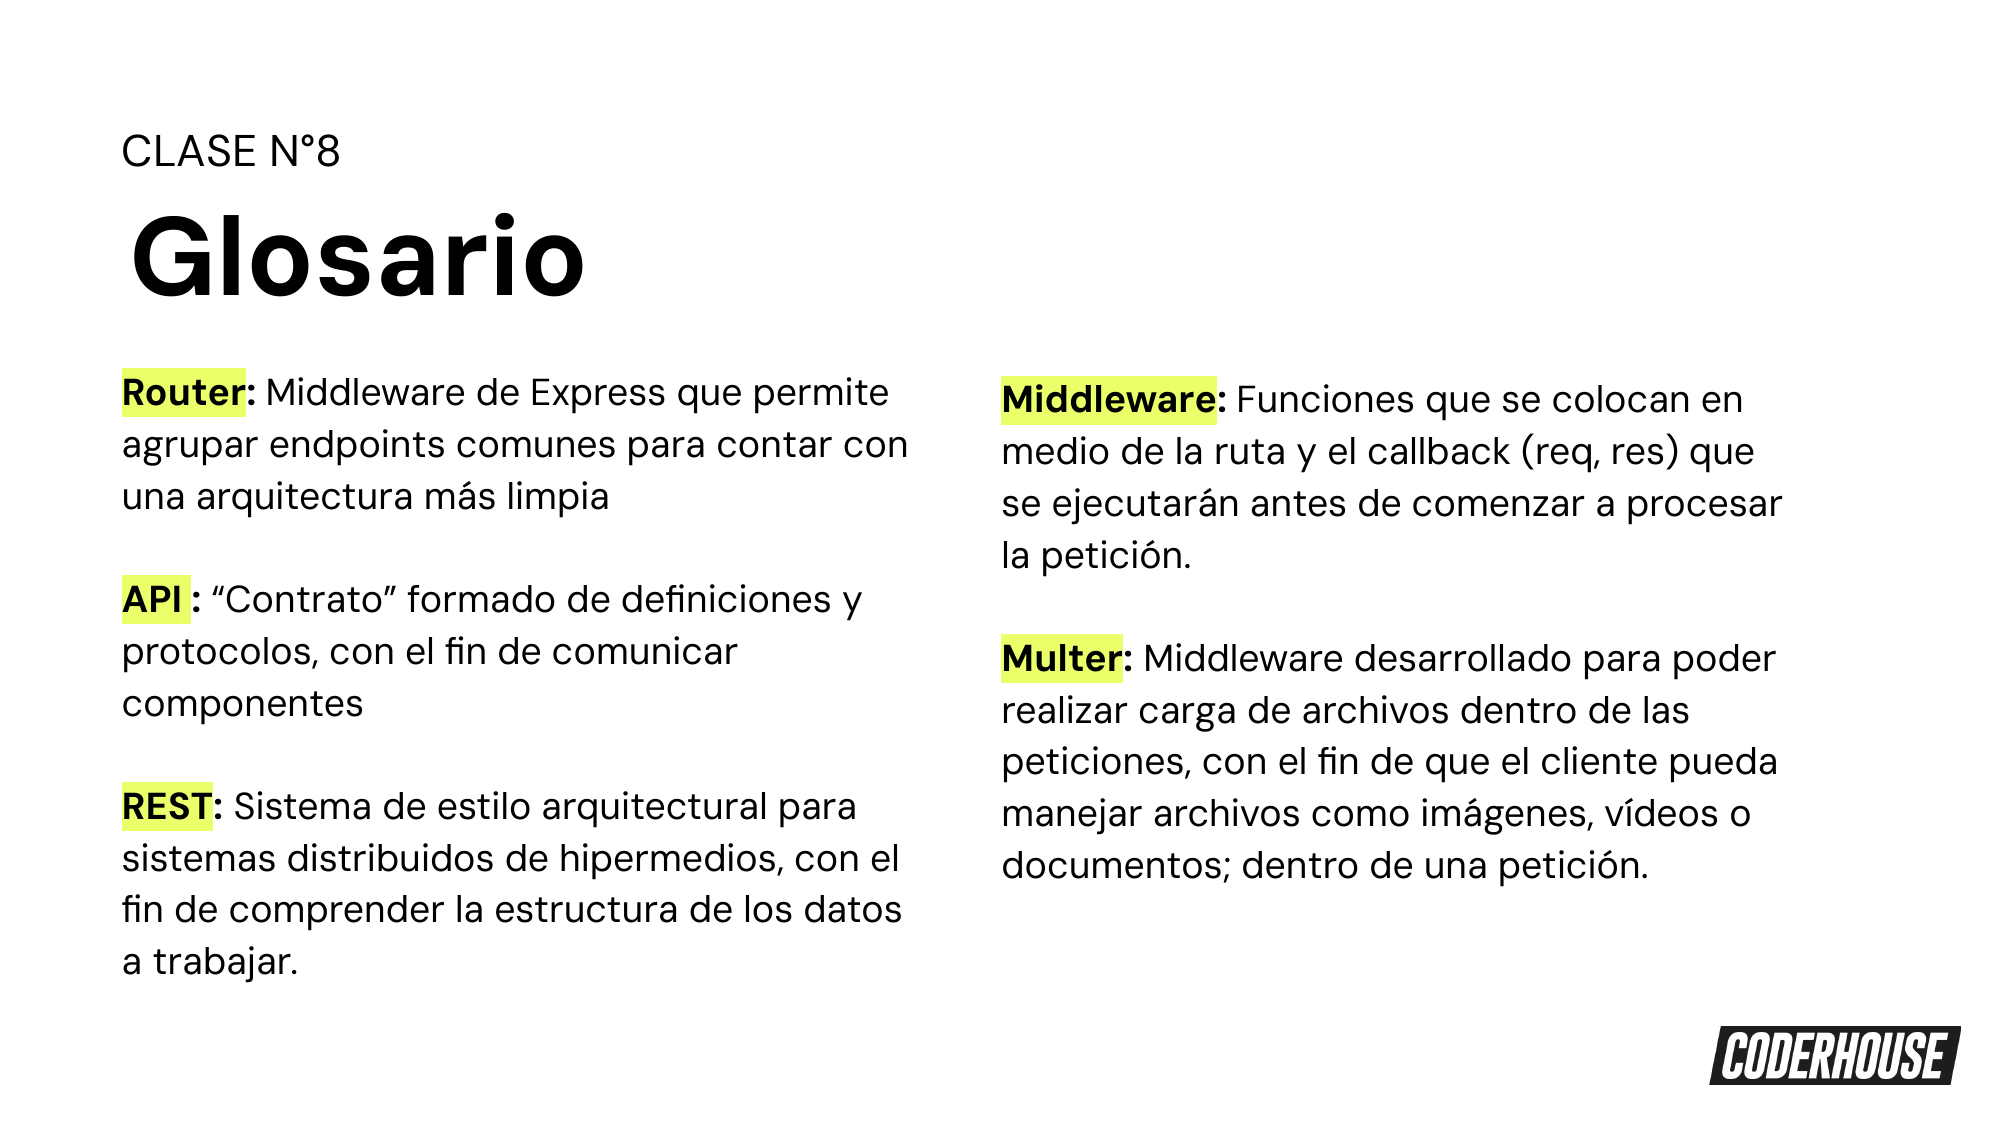

CLASE N°8
Glosario
Router: Middleware de Express que permite agrupar endpoints comunes para contar con una arquitectura más limpia

API : “Contrato” formado de definiciones y protocolos, con el fin de comunicar componentes

REST: Sistema de estilo arquitectural para sistemas distribuidos de hipermedios, con el fin de comprender la estructura de los datos a trabajar.
Middleware: Funciones que se colocan en medio de la ruta y el callback (req, res) que se ejecutarán antes de comenzar a procesar la petición.

Multer: Middleware desarrollado para poder realizar carga de archivos dentro de las peticiones, con el fin de que el cliente pueda manejar archivos como imágenes, vídeos o documentos; dentro de una petición.